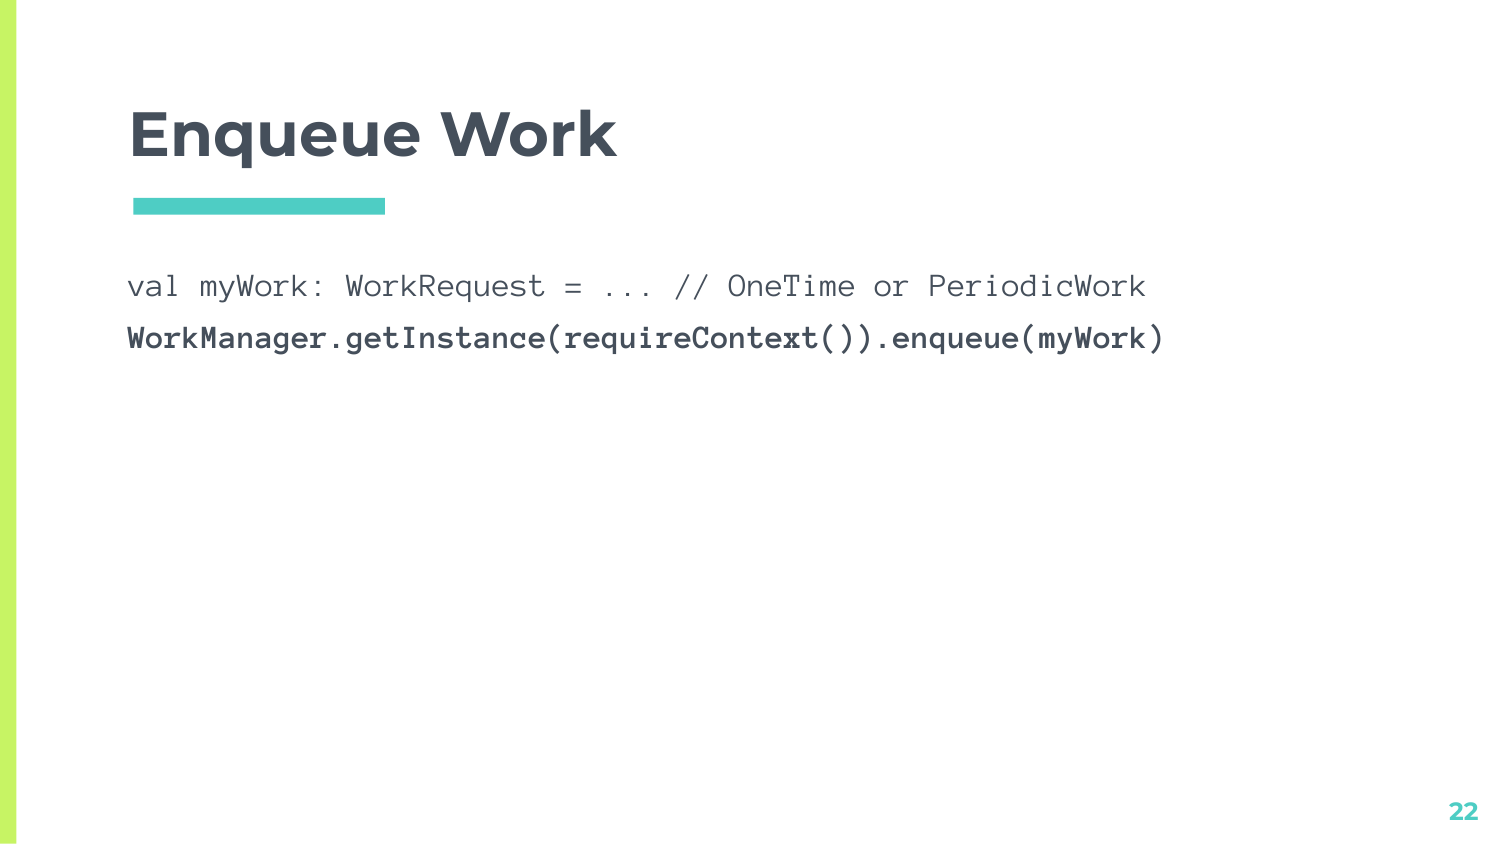

# Enqueue Work
val myWork: WorkRequest = ... // OneTime or PeriodicWork
WorkManager.getInstance(requireContext()).enqueue(myWork)

22